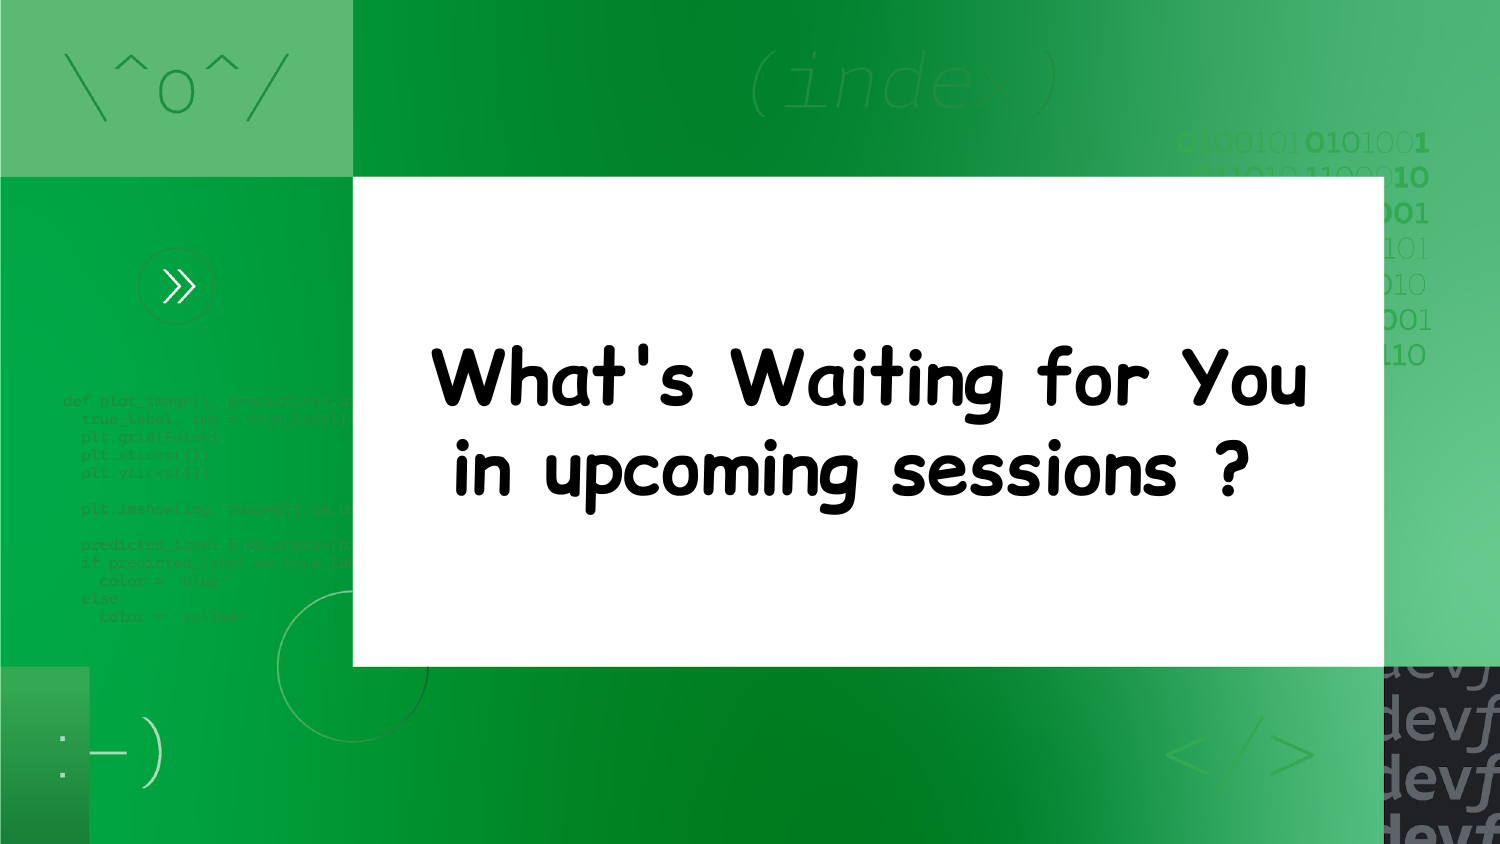

# What's Waiting for You in upcoming sessions ?